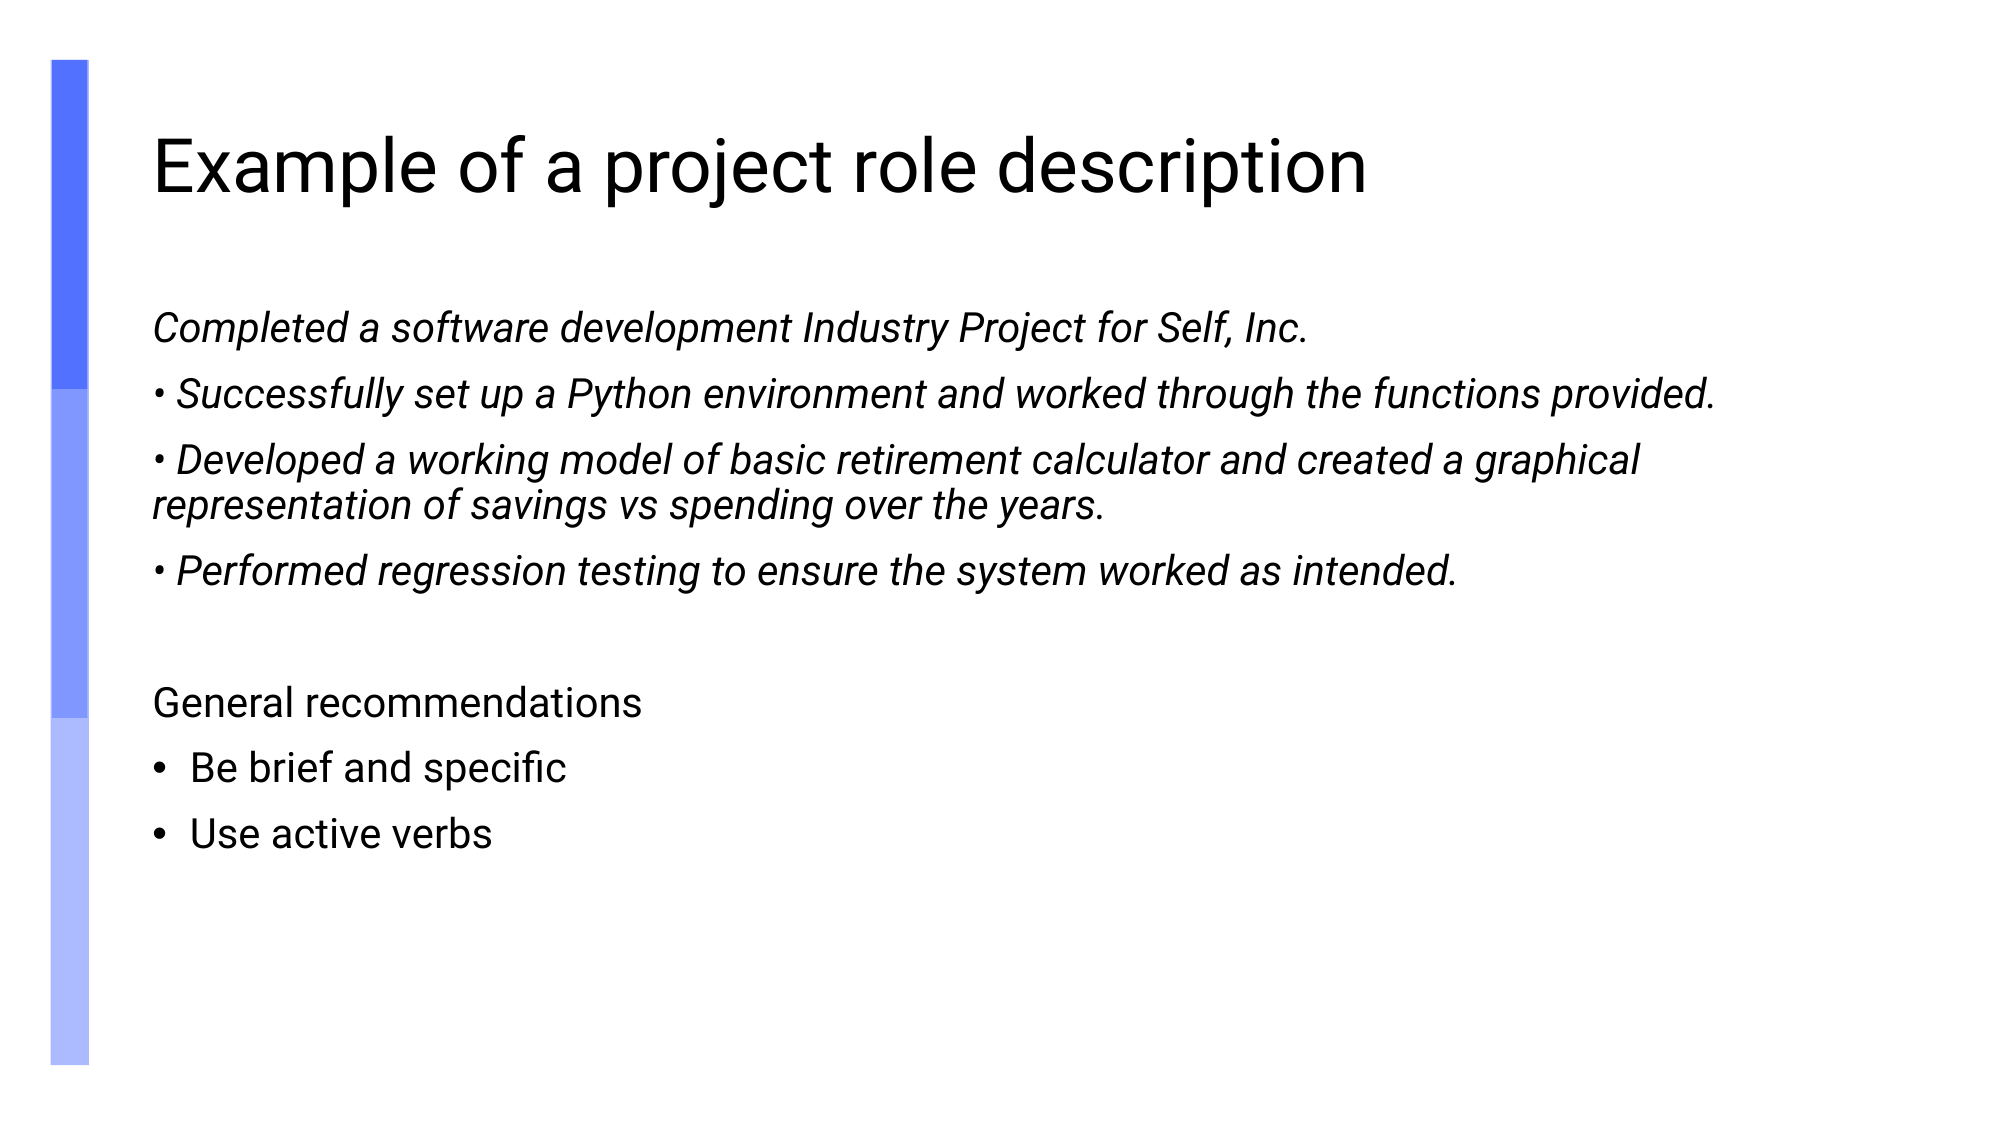

# Example of a project role description
Completed a software development Industry Project for Self, Inc.
• Successfully set up a Python environment and worked through the functions provided.
• Developed a working model of basic retirement calculator and created a graphical representation of savings vs spending over the years.
• Performed regression testing to ensure the system worked as intended.

General recommendations
Be brief and specific
Use active verbs